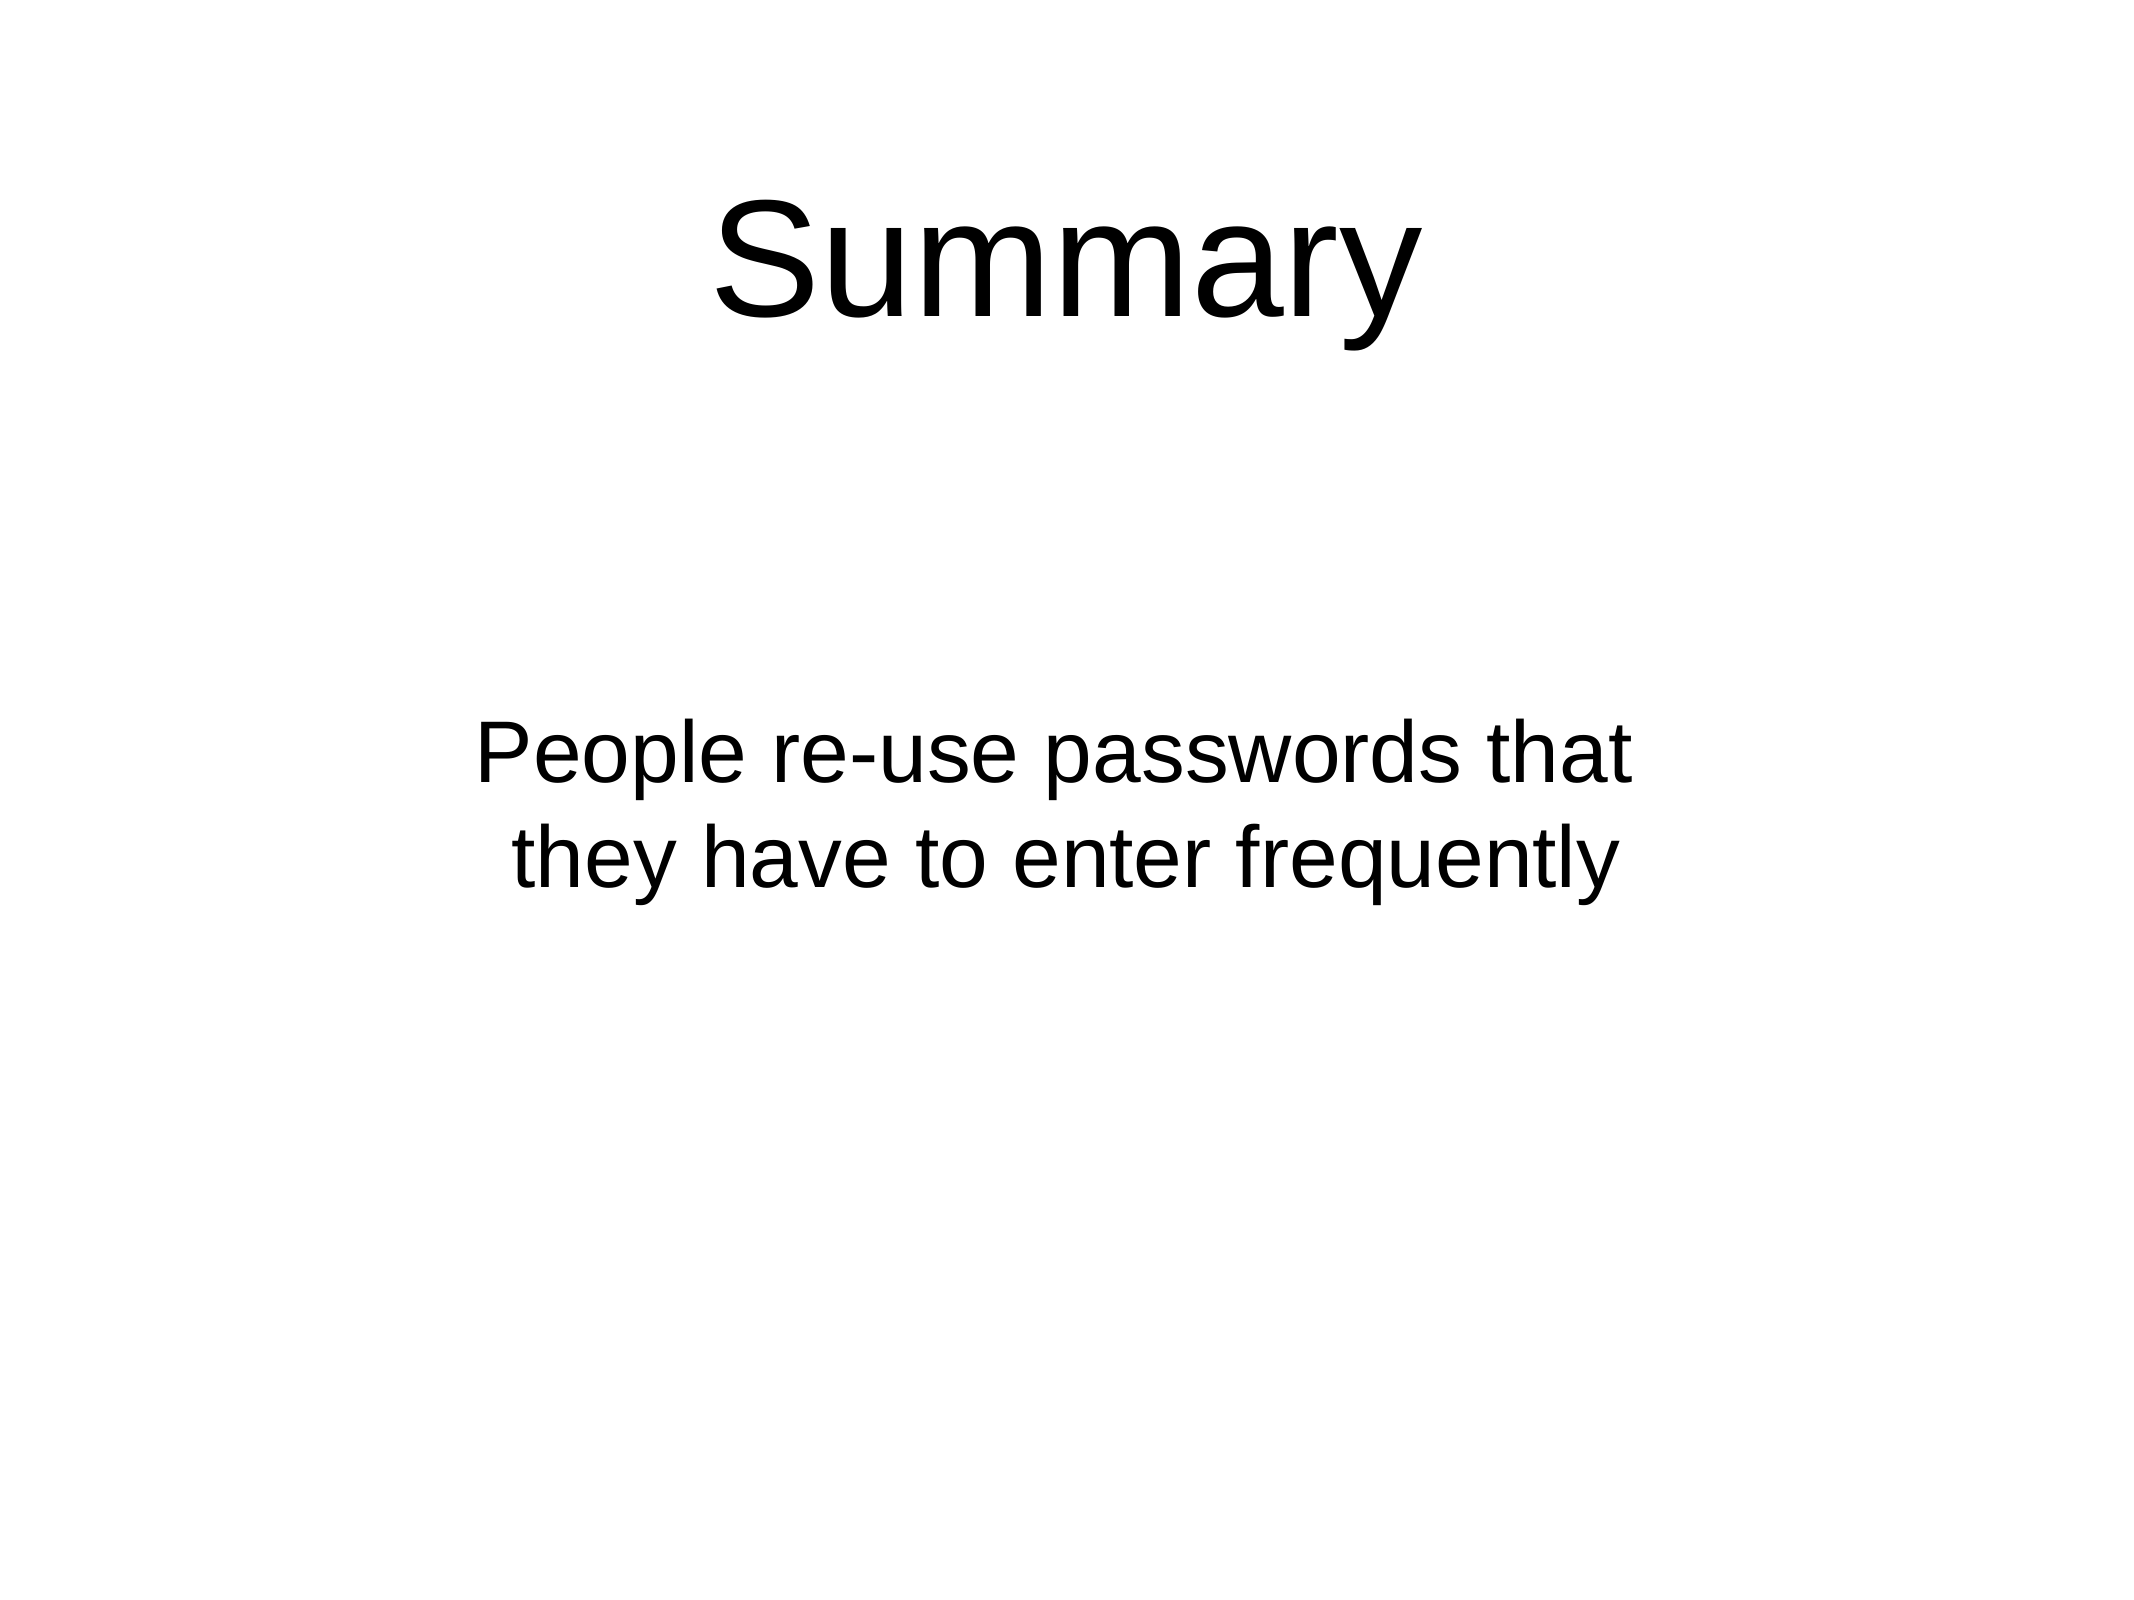

# Summary
People re-use passwords that
they have to enter frequently